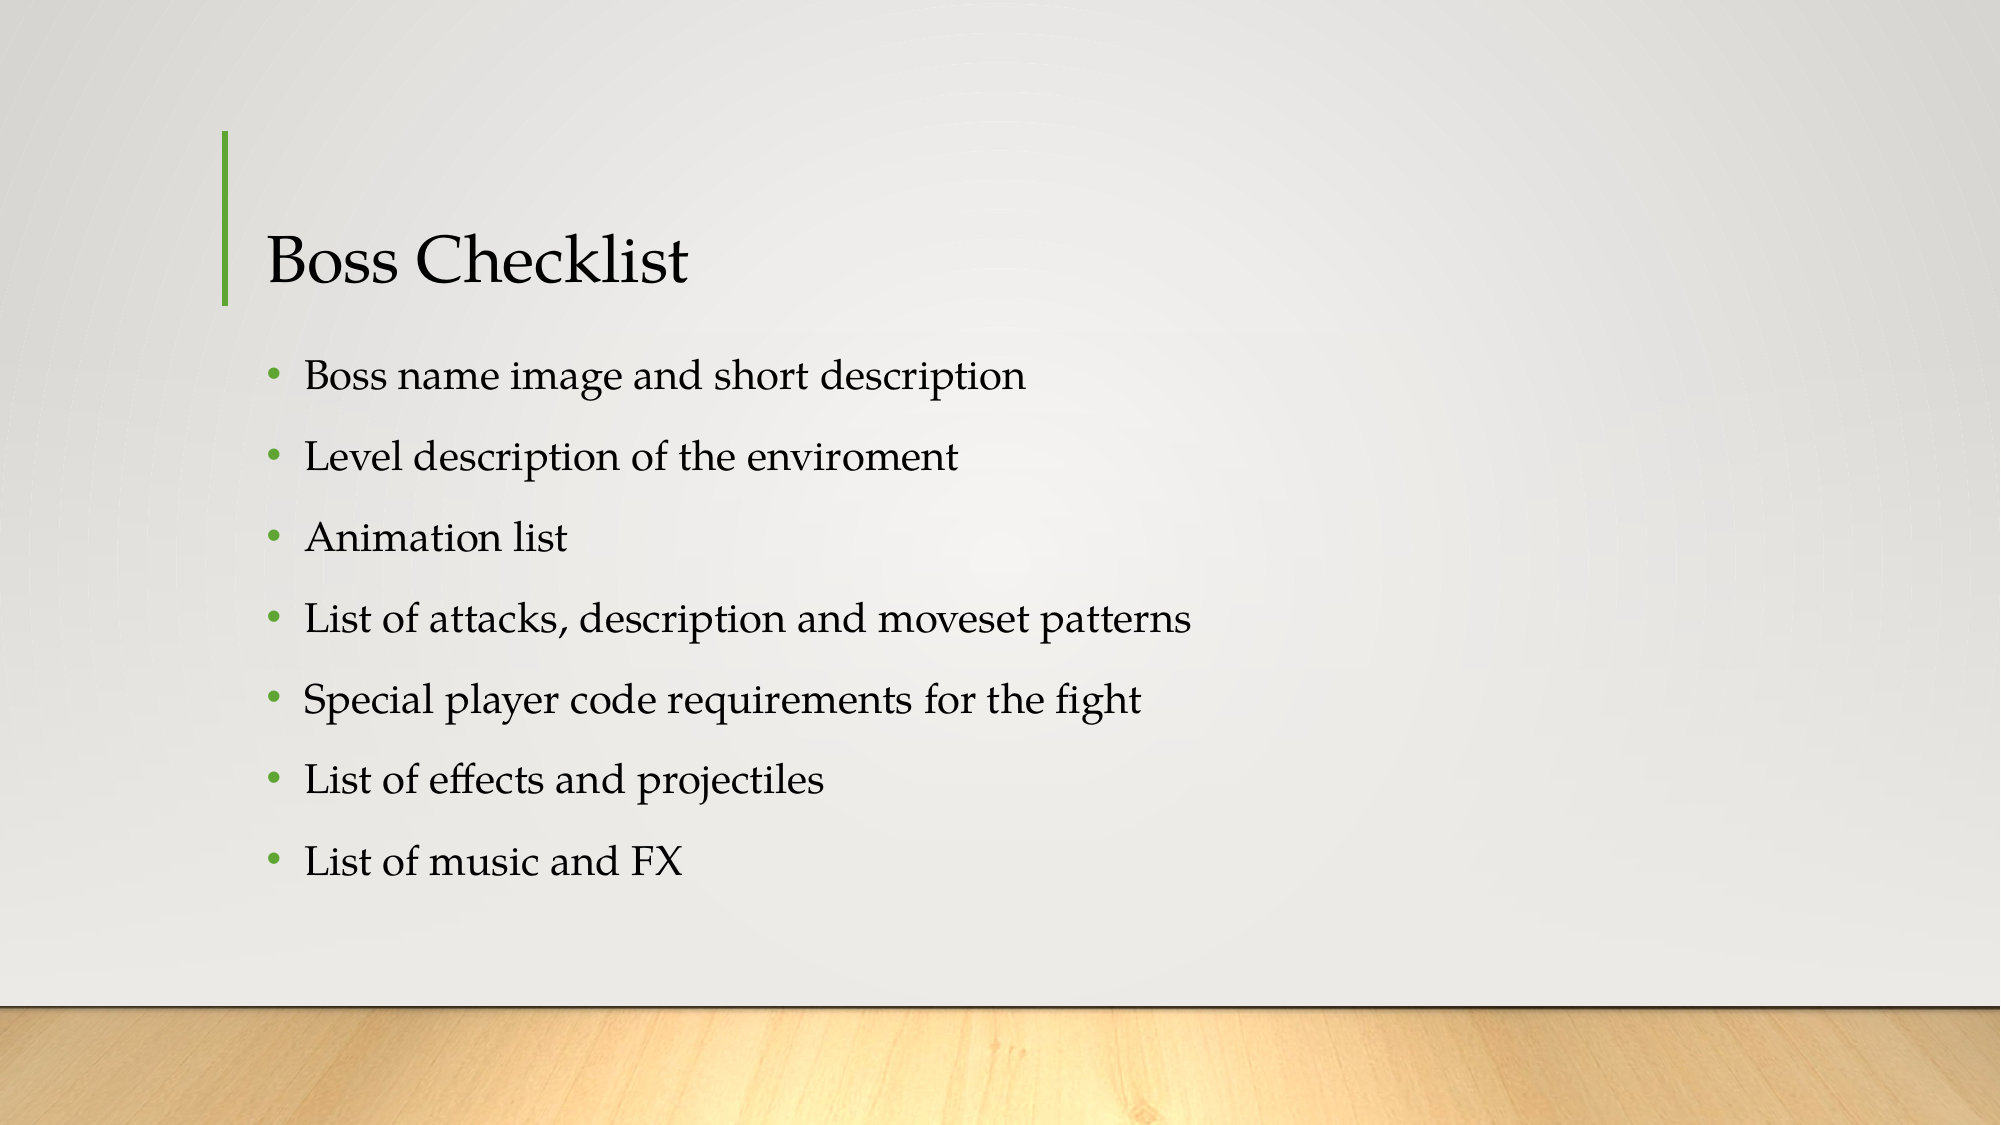

# Boss Checklist
Boss name image and short description
Level description of the enviroment
Animation list
List of attacks, description and moveset patterns
Special player code requirements for the fight
List of effects and projectiles
List of music and FX